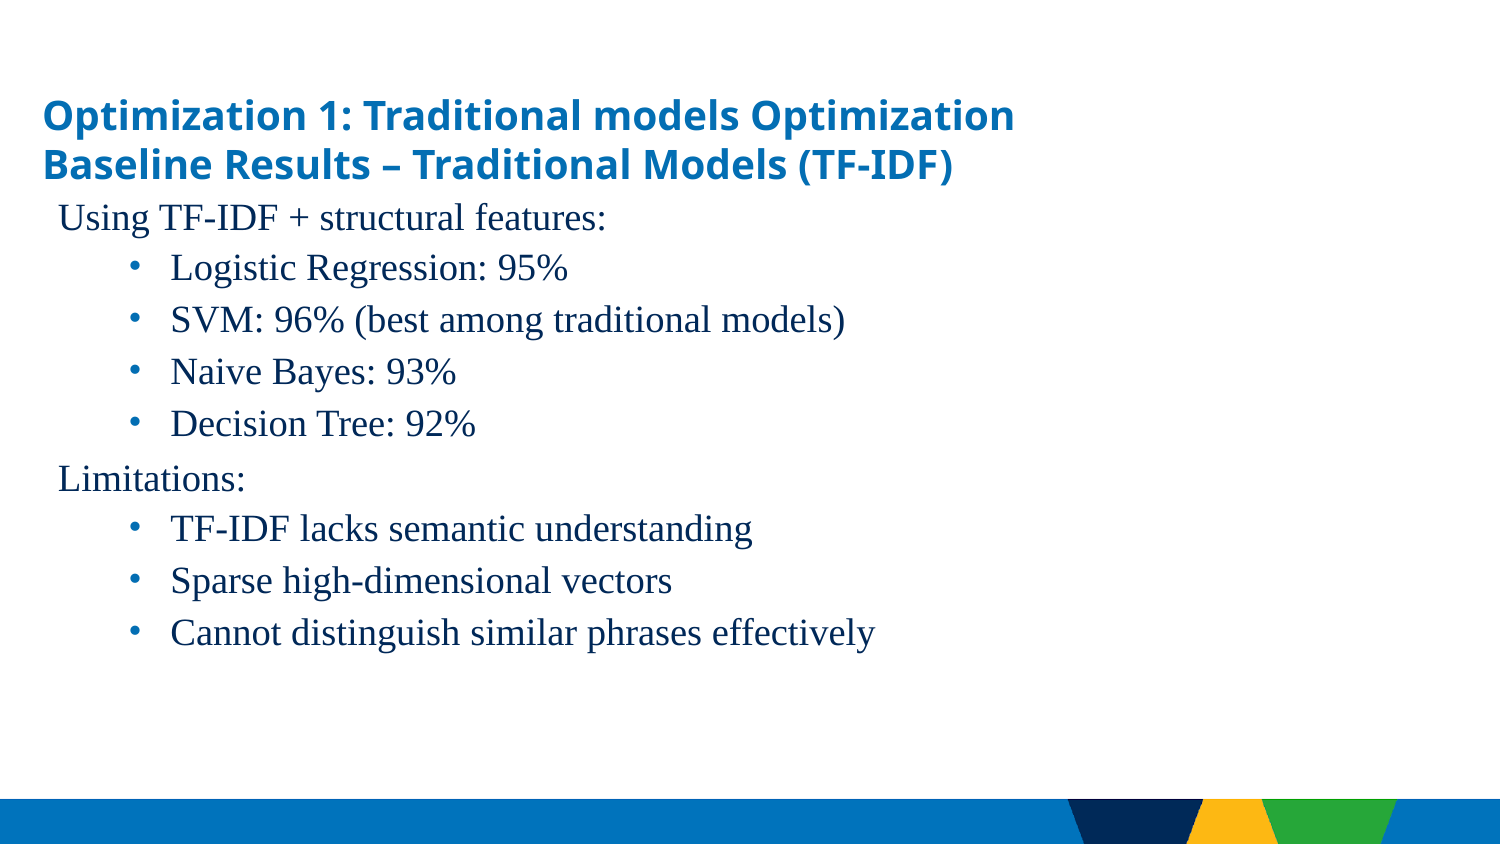

# Optimization 1: Traditional models Optimization
Baseline Results – Traditional Models (TF-IDF)

Using TF-IDF + structural features:
Logistic Regression: 95%
SVM: 96% (best among traditional models)
Naive Bayes: 93%
Decision Tree: 92%
Limitations:
TF-IDF lacks semantic understanding
Sparse high-dimensional vectors
Cannot distinguish similar phrases effectively